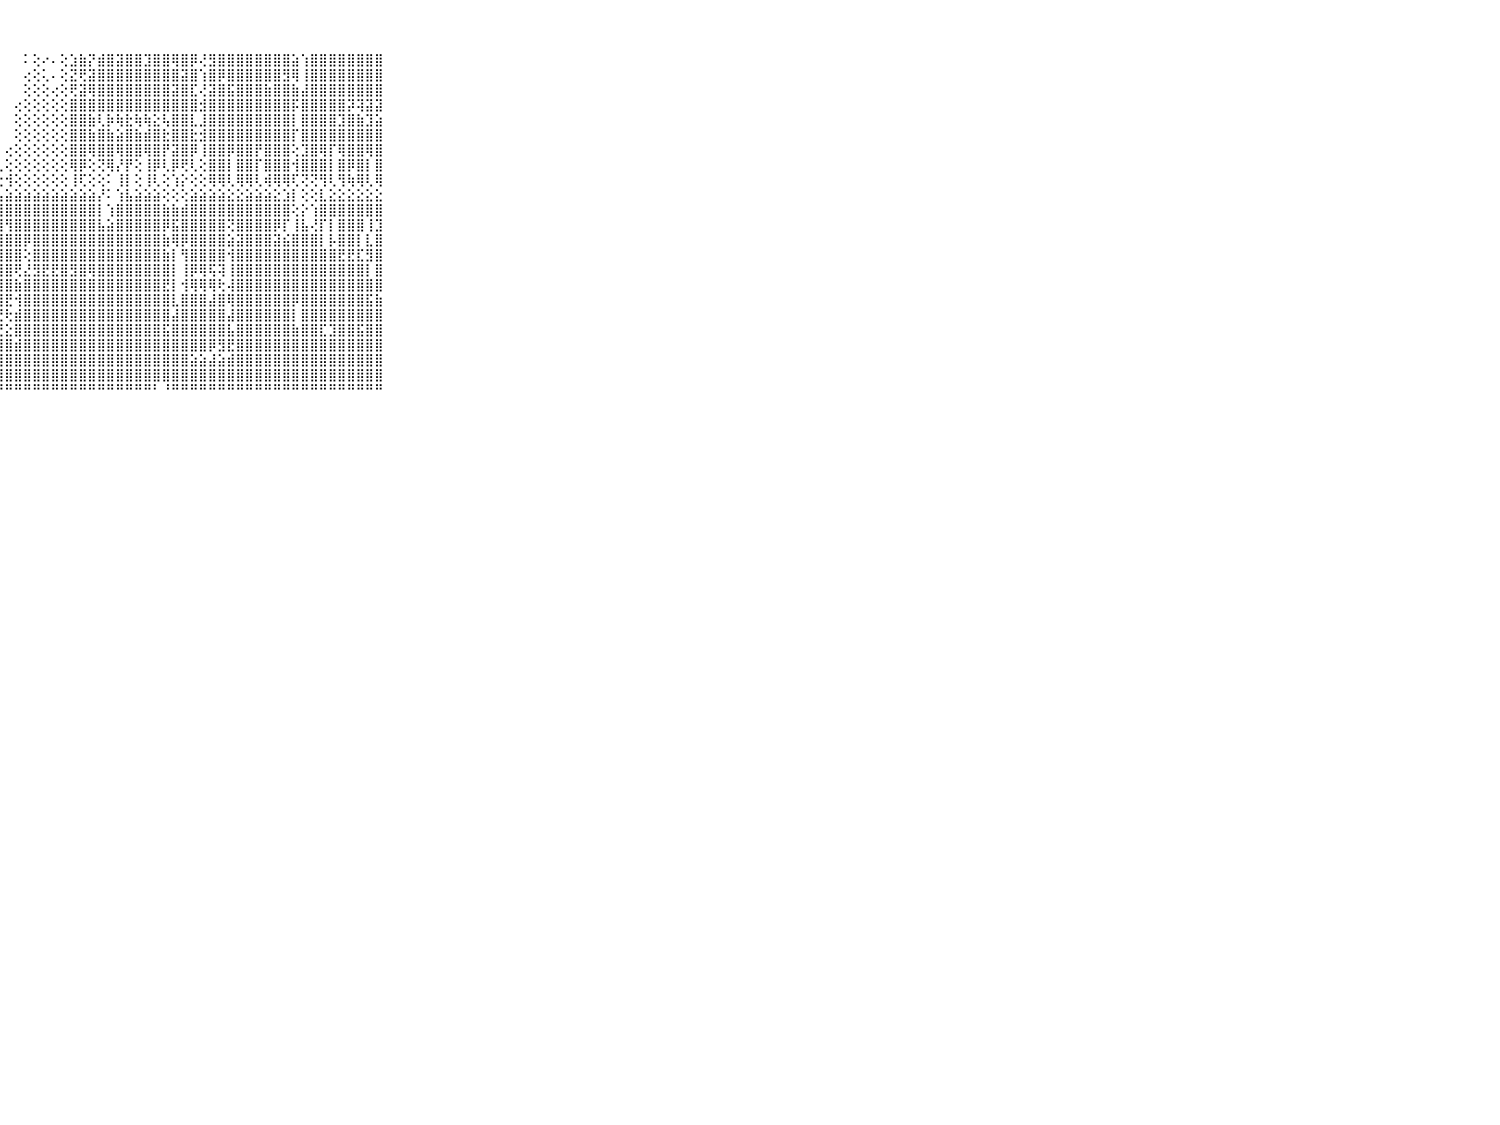

⠀⠀⠀⠀⠀⠀⠀⠀⠀⠀⠀⠀⠀⠀⠀⠀⠀⠀⠀⠀⠀⠀⠀⠀⠀⠀⠀⠀⠀⠀⠅⢕⠔⠄⢕⣱⣷⡝⣾⣿⣽⣿⣿⣹⣿⣿⢿⣿⡿⢜⣻⣿⣿⣿⣿⣿⣿⣿⣿⣵⢱⣿⣿⣿⣿⣿⣿⣿⣿⠀⠀⠀⠀⠀⠀⠀⠀⠀⠀⠀⠀
⠀⠀⠀⠀⠀⠀⠀⠀⠀⠀⠀⠀⠀⠀⠀⠀⠀⠀⠀⠀⠀⠀⠀⠀⠀⠀⠀⠀⠀⠀⢔⢕⢅⠄⢕⣝⢟⣽⣿⣿⣿⣿⣿⣿⣿⣿⣿⣽⣿⢱⣿⡿⣿⣿⣿⣿⣿⣿⣻⢿⢸⣿⣿⣿⣿⣿⣿⣿⣿⠀⠀⠀⠀⠀⠀⠀⠀⠀⠀⠀⠀
⠀⠀⠀⠀⠀⠀⠀⠀⠀⠀⠀⠀⠀⠀⠀⠀⠀⠀⠀⠀⠀⠀⠀⠀⠀⠀⠀⠀⠀⠀⢕⢕⢕⢔⢕⢟⣽⢿⣿⣿⣿⣿⣿⣿⣿⣿⣽⣿⣏⢜⣽⣿⣯⣿⣿⣿⣷⣿⣿⣷⣼⣿⣿⣿⣿⣿⣿⣿⣿⠀⠀⠀⠀⠀⠀⠀⠀⠀⠀⠀⠀
⠀⠀⠀⠀⠀⠀⠀⠀⠀⠀⠀⠀⠀⠀⠀⠀⠀⠀⠀⠀⠀⠀⠀⠀⠀⠀⠀⠀⠀⢔⢕⢕⢕⢕⢕⣿⣿⣿⣿⣿⣿⣿⣿⣿⣿⣿⣿⣿⣿⣺⣿⣿⣿⣿⣿⣿⣿⣿⣿⡯⣿⣿⣿⣿⣿⡽⢽⣽⣽⠀⠀⠀⠀⠀⠀⠀⠀⠀⠀⠀⠀
⠀⠀⠀⠀⠀⠀⠀⠀⠀⠀⠀⠀⠀⠀⠀⠀⠀⠀⠀⠀⠀⠀⠀⠀⠀⠀⠀⠀⠀⢕⢕⢕⢕⢕⢕⣿⣿⣷⢇⡷⢷⣗⢷⢷⣕⢧⣿⣿⣇⣸⣿⣿⣿⣿⣿⣿⣿⣿⣿⡇⣿⣿⣿⣿⣹⣿⣷⣹⣵⠀⠀⠀⠀⠀⠀⠀⠀⠀⠀⠀⠀
⠀⠀⠀⠀⠀⠀⠀⠀⠀⠀⠀⠀⠀⠀⠀⠀⠀⠀⠀⠀⠀⠀⠀⠀⠀⠀⠀⠀⠀⢕⢕⢕⢕⢕⢕⣿⣿⣷⣿⣷⣵⣿⣷⣾⣿⣗⣿⣿⣗⣺⣿⣿⣿⣿⣿⣿⣿⣿⣿⡏⣿⣿⣿⣿⣿⣿⣿⣿⣿⠀⠀⠀⠀⠀⠀⠀⠀⠀⠀⠀⠀
⠀⠀⠀⠀⠀⠀⠀⠀⠀⠀⠀⠀⠀⠀⠀⠀⠀⠀⠀⠀⠀⠀⠀⠀⠀⠀⠀⠀⢔⢕⢕⢕⢕⢕⢕⣿⣿⢿⣿⣿⢿⣿⣿⢿⣿⡟⣽⣿⡿⢸⣿⣿⡿⣿⣿⡟⣿⣿⣿⢕⣹⣿⢿⡏⢿⣿⣿⢿⣿⠀⠀⠀⠀⠀⠀⠀⠀⠀⠀⠀⠀
⠀⠀⠀⠀⠀⠀⠀⠀⠀⠀⠀⠀⠀⠄⠀⠀⠀⠀⠀⠀⠀⠀⠀⠀⠀⠀⢀⢀⢕⢕⢕⢕⢕⢕⢕⢿⡿⢕⢝⢿⡜⡟⢕⢸⡿⢇⡿⢟⢇⢕⣿⣿⡇⣿⣿⡏⣿⣿⣿⢺⣿⣿⣿⡇⣿⡿⣿⡇⣿⠀⠀⠀⠀⠀⠀⠀⠀⠀⠀⠀⠀
⠀⠀⠀⠀⠀⠀⠀⠀⠀⠀⠀⠀⢄⠄⠀⠀⠀⠀⢔⠀⠀⠀⠀⠀⠀⠑⠔⢕⢺⢕⢕⢕⢕⢕⢕⢸⢏⢕⢕⠅⢸⡇⢕⢸⢇⢕⢱⡕⢕⢕⢿⢿⢇⢿⢿⢇⢾⢿⢿⢏⢝⢝⢻⢇⢻⢷⢿⢇⢿⠀⠀⠀⠀⠀⠀⠀⠀⠀⠀⠀⠀
⠀⠀⠀⠀⠀⠀⠀⠀⠀⠀⠀⣶⣷⣷⣶⢦⢰⣶⣇⣴⣴⣴⣤⣤⣤⣴⣴⣤⣵⣵⣵⣵⣵⣵⣵⣵⣵⣵⡜⠅⢱⣧⣵⣵⣵⢕⢕⢕⣵⣵⣵⣵⣕⣕⣵⣵⣵⣕⣱⡇⢕⢕⣇⣕⣕⣕⣕⣕⣕⠀⠀⠀⠀⠀⠀⠀⠀⠀⠀⠀⠀
⠀⠀⠀⠀⠀⠀⠀⠀⠀⠀⠀⣿⣿⣿⣟⢕⢕⢾⣿⣿⣿⣿⣿⣿⣿⣿⣿⣿⣿⣿⣿⣿⣿⣿⣿⣿⣿⣿⡇⢱⣿⣿⣿⣿⣿⣷⣷⣾⣿⣿⣿⣿⣿⣿⣿⣿⣿⣿⣿⢕⡕⢱⣿⣿⣿⣿⣿⣿⣿⠀⠀⠀⠀⠀⠀⠀⠀⠀⠀⠀⠀
⠀⠀⠀⠀⠀⠀⠀⠀⠀⠀⠀⣿⣿⣿⣿⡕⢱⣽⣿⣿⢻⣿⣿⣿⣿⣿⣿⣿⢻⣿⣿⣿⣿⣿⣿⣿⣿⣿⣧⣵⣿⣿⣿⣿⣿⡿⣯⣿⣿⣿⣿⣿⢝⣿⣿⣿⣿⡿⡏⢸⣧⢜⡏⡇⣿⣿⣿⢸⣹⠀⠀⠀⠀⠀⠀⠀⠀⠀⠀⠀⠀
⠀⠀⠀⠀⠀⠀⠀⠀⠀⠀⠀⢿⣟⣟⣇⢏⣽⡕⢸⢕⣕⣱⣿⣿⣿⣿⣿⣿⣿⣿⡿⣿⣿⣿⣿⣿⣿⣿⣿⣿⣿⣿⣿⣿⣿⣷⢿⡿⣿⣿⣿⣿⣵⣽⣿⣿⣿⣽⣮⣿⣿⣿⡇⡧⣿⣿⡇⣇⣿⠀⠀⠀⠀⠀⠀⠀⠀⠀⠀⠀⠀
⠀⠀⠀⠀⠀⠀⠀⠀⠀⠀⠀⣿⣿⣿⣿⣿⣷⣾⣿⣿⣿⣿⣿⣿⣿⣿⢸⣿⣿⣿⢕⣿⣿⣿⣿⣿⣿⣿⣿⣿⣿⣿⣿⣿⣿⣷⡇⢻⣿⣿⣿⣿⢺⣿⣿⣿⣿⣿⣿⣿⣿⣿⣿⣿⣟⣟⣏⣻⣿⠀⠀⠀⠀⠀⠀⠀⠀⠀⠀⠀⠀
⠀⠀⠀⠀⠀⠀⠀⠀⠀⠀⠀⣿⣿⣿⣿⣿⣿⣿⣿⣿⣿⣿⣿⣿⣿⣿⢕⣿⣿⢟⣜⣻⣟⣟⣿⣻⣿⢿⣿⣿⣿⣿⣿⣿⣿⣿⡇⢸⡿⢿⢯⢽⢸⣿⣿⣿⣿⣿⣿⣿⣿⣿⣿⣿⣿⣿⣿⡇⣿⠀⠀⠀⠀⠀⠀⠀⠀⠀⠀⠀⠀
⠀⠀⠀⠀⠀⠀⠀⠀⠀⠀⠀⣿⣿⣿⣿⣿⣿⣿⣿⣿⣿⣿⣿⣿⣿⣿⣷⣿⣿⣷⣿⣿⣿⣿⣿⣿⣿⣿⣿⣿⣿⣿⣿⣿⣿⣟⡇⢺⢿⢿⢿⢗⢼⣿⣿⣿⣿⣿⣿⣿⣿⣿⣿⣿⣿⣿⣿⣿⣿⠀⠀⠀⠀⠀⠀⠀⠀⠀⠀⠀⠀
⠀⠀⠀⠀⠀⠀⠀⠀⠀⠀⠀⣿⣿⣿⣿⣿⣿⣿⣿⣻⡟⢟⣿⣽⣽⣽⣝⣽⣟⢺⣿⣿⣿⣿⣿⣿⣿⣿⣿⣿⣿⣿⣿⣿⣿⣿⣇⣿⣿⣿⣼⣿⢿⣿⣿⣿⣿⣿⣿⡿⣿⣿⣿⣿⣿⣿⣿⣯⣷⠀⠀⠀⠀⠀⠀⠀⠀⠀⠀⠀⠀
⠀⠀⠀⠀⠀⠀⠀⠀⠀⠀⠀⢟⢟⢏⢝⣝⣹⣽⣿⢼⣝⢜⣟⣟⣏⣝⣝⣝⢗⣾⣿⣿⣿⣿⣿⣿⣿⣿⣿⣿⣿⣿⣿⣿⣿⣿⣼⣿⣿⣿⣿⣿⣼⣿⣿⣿⣿⣿⣿⡇⣿⣿⣿⣿⣿⣿⣿⣿⣿⠀⠀⠀⠀⠀⠀⠀⠀⠀⠀⠀⠀
⠀⠀⠀⠀⠀⠀⠀⠀⠀⠀⠀⢕⣕⣕⣾⣿⣿⣿⡏⢟⢟⢕⢿⢻⢽⢿⢟⢟⣕⣿⣿⣿⣿⣿⣿⣿⣿⣿⣿⣿⣿⣿⣿⣿⣿⣯⣿⣿⣿⣿⣿⣿⣧⣿⣿⣿⣿⣿⣿⣷⣿⣿⣏⣹⣿⣿⣯⣿⣿⠀⠀⠀⠀⠀⠀⠀⠀⠀⠀⠀⠀
⠀⠀⠀⠀⠀⠀⠀⠀⠀⠀⠀⣿⣿⣿⣿⣿⣿⣿⣿⣿⣿⢱⣷⣷⣷⣷⣾⣿⣿⣾⣿⣿⣿⣿⣿⣿⣿⣿⣿⣿⣿⣿⣿⣿⣿⣿⣿⣿⣿⣿⡿⣻⣟⣿⣿⣿⣿⣿⣿⣿⣿⣿⣿⣿⣿⣿⣿⣿⣿⠀⠀⠀⠀⠀⠀⠀⠀⠀⠀⠀⠀
⠀⠀⠀⠀⠀⠀⠀⠀⠀⠀⠀⣿⣿⣿⣿⣿⣿⣿⣿⣿⣿⣼⣿⣿⣿⣿⣿⣿⣿⣿⣿⣿⣿⣿⣿⣿⣿⣿⣿⣿⣿⣿⣿⣿⣿⣿⣿⣿⣵⣵⣼⣵⣾⣿⣿⣿⣿⣿⣿⣿⣿⣿⣿⣿⣿⣿⣿⣿⣿⠀⠀⠀⠀⠀⠀⠀⠀⠀⠀⠀⠀
⠀⠀⠀⠀⠀⠀⠀⠀⠀⠀⠀⣿⣿⣿⣿⣿⣿⣿⣿⣿⣿⣿⣿⣿⣿⣿⣿⣿⣿⣿⣿⣿⣿⣿⣿⣿⣿⣿⣿⣿⣿⣿⣿⣿⣿⣿⣿⣿⣿⣿⣿⣿⣿⣿⣿⣿⣿⣿⣿⣿⣿⣿⣿⣿⣿⣿⣿⣿⣿⠀⠀⠀⠀⠀⠀⠀⠀⠀⠀⠀⠀
⠀⠀⠀⠀⠀⠀⠀⠀⠀⠀⠀⠛⠛⠛⠛⠛⠛⠛⠛⠛⠛⠛⠛⠛⠛⠛⠛⠛⠛⠛⠛⠛⠛⠛⠛⠛⠛⠛⠛⠛⠛⠛⠛⠛⠃⠘⠛⠛⠛⠛⠛⠛⠛⠛⠛⠛⠛⠛⠛⠛⠛⠛⠛⠛⠛⠛⠛⠛⠛⠀⠀⠀⠀⠀⠀⠀⠀⠀⠀⠀⠀